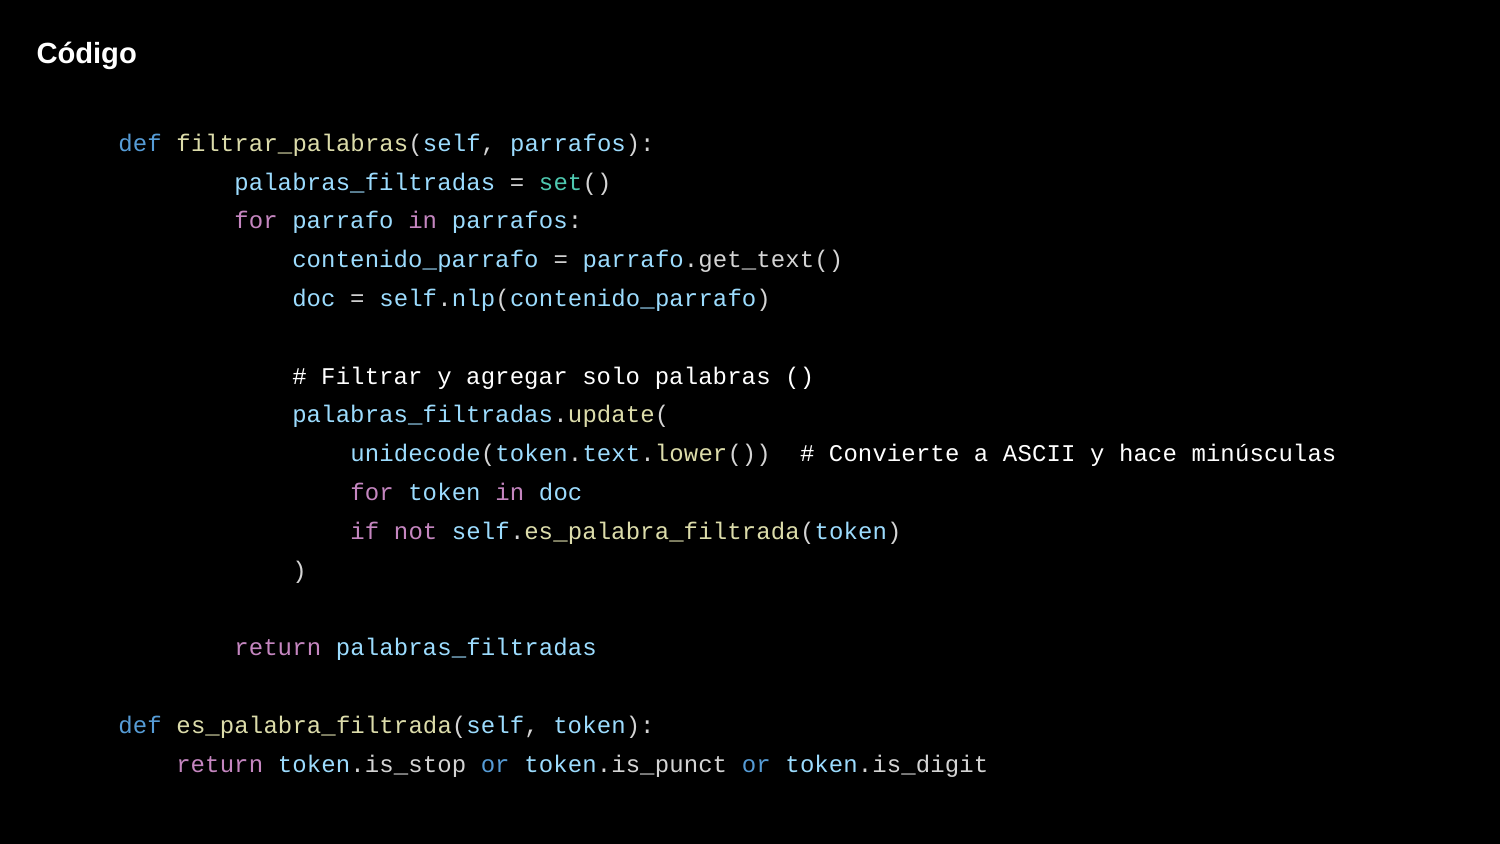

Código
    def filtrar_palabras(self, parrafos):
            palabras_filtradas = set()
            for parrafo in parrafos:
                contenido_parrafo = parrafo.get_text()
                doc = self.nlp(contenido_parrafo)

                # Filtrar y agregar solo palabras ()
                palabras_filtradas.update(
                    unidecode(token.text.lower())  # Convierte a ASCII y hace minúsculas
                    for token in doc
                    if not self.es_palabra_filtrada(token)
                )

            return palabras_filtradas

    def es_palabra_filtrada(self, token):
        return token.is_stop or token.is_punct or token.is_digit